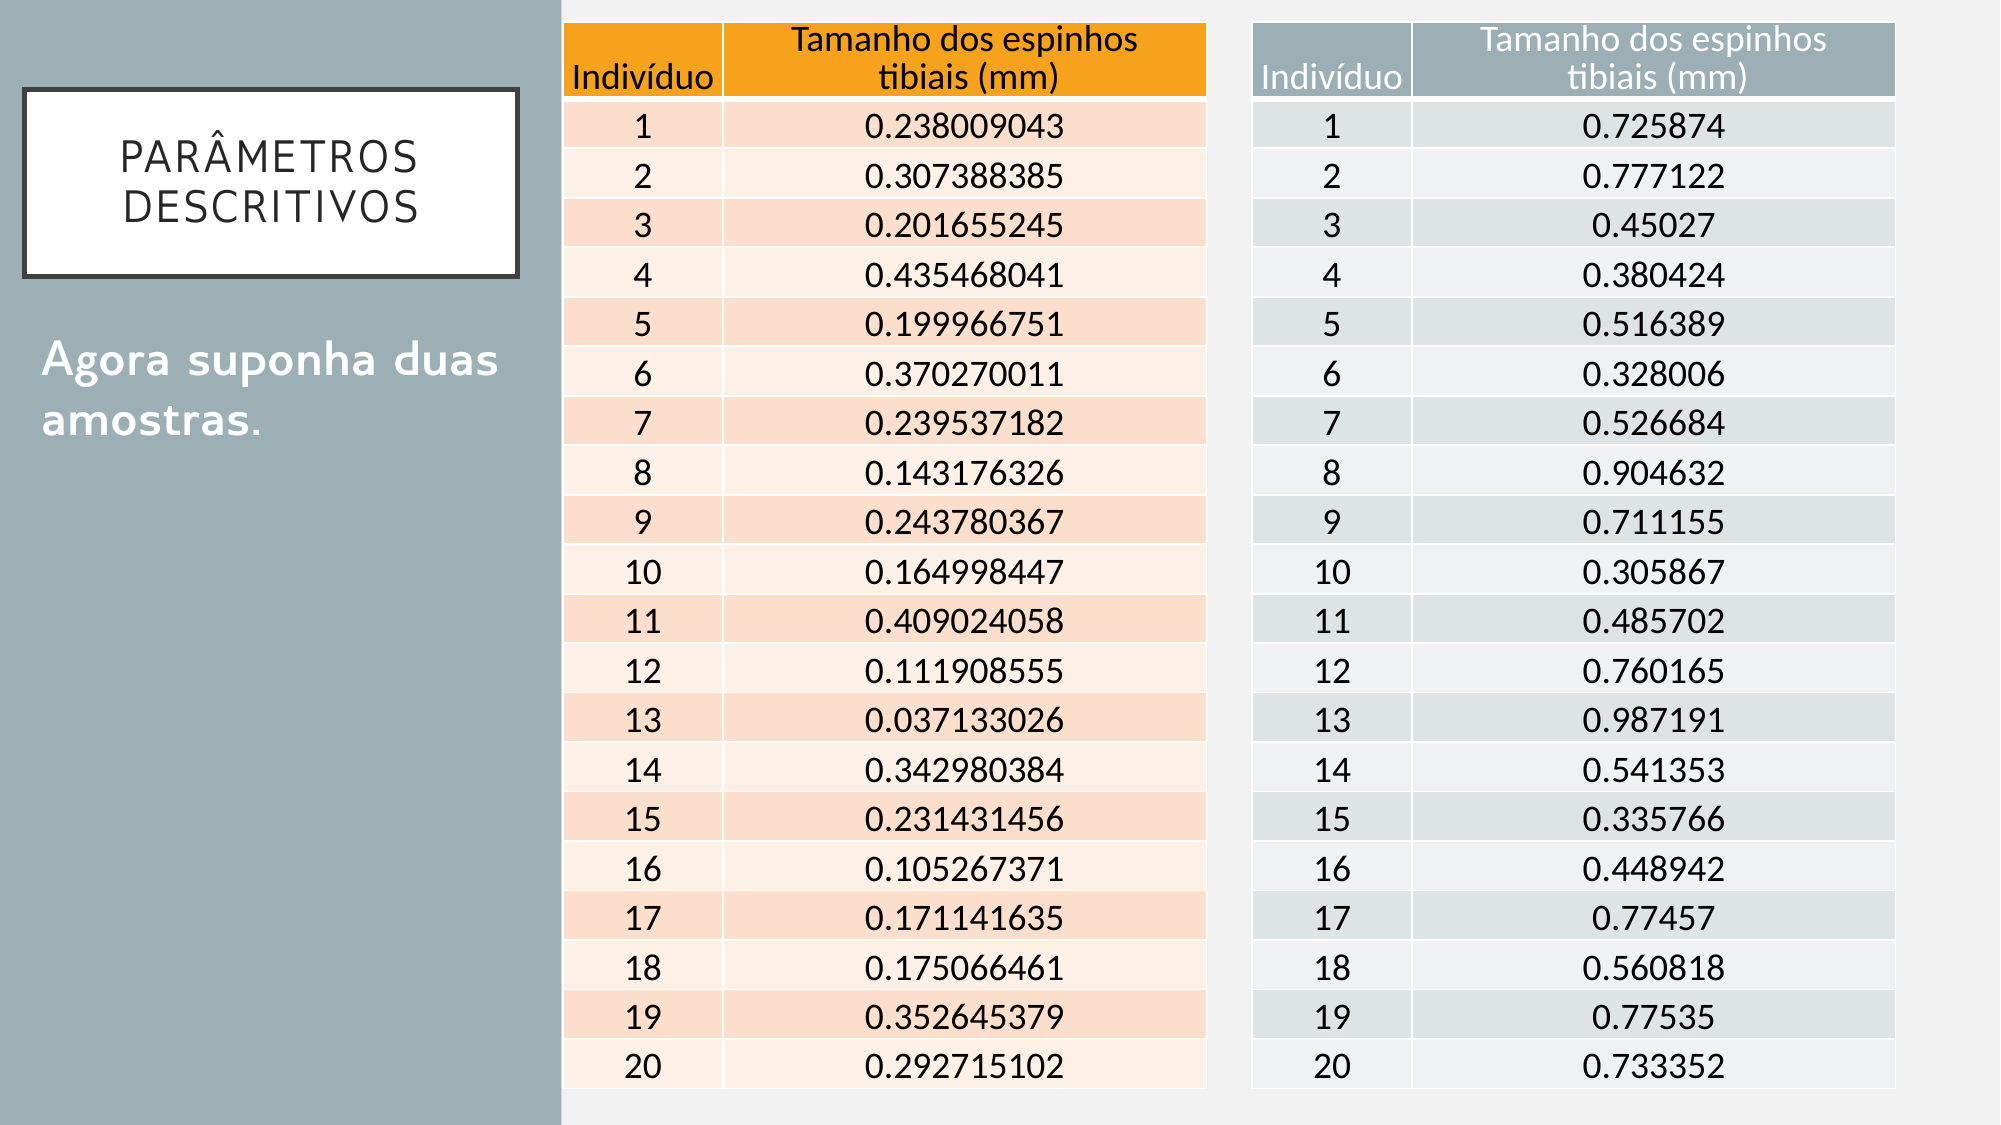

| Indivíduo | Tamanho dos espinhos tibiais (mm) |
| --- | --- |
| 1 | 0.725874 |
| 2 | 0.777122 |
| 3 | 0.45027 |
| 4 | 0.380424 |
| 5 | 0.516389 |
| 6 | 0.328006 |
| 7 | 0.526684 |
| 8 | 0.904632 |
| 9 | 0.711155 |
| 10 | 0.305867 |
| 11 | 0.485702 |
| 12 | 0.760165 |
| 13 | 0.987191 |
| 14 | 0.541353 |
| 15 | 0.335766 |
| 16 | 0.448942 |
| 17 | 0.77457 |
| 18 | 0.560818 |
| 19 | 0.77535 |
| 20 | 0.733352 |
| Indivíduo | Tamanho dos espinhos tibiais (mm) |
| --- | --- |
| 1 | 0.238009043 |
| 2 | 0.307388385 |
| 3 | 0.201655245 |
| 4 | 0.435468041 |
| 5 | 0.199966751 |
| 6 | 0.370270011 |
| 7 | 0.239537182 |
| 8 | 0.143176326 |
| 9 | 0.243780367 |
| 10 | 0.164998447 |
| 11 | 0.409024058 |
| 12 | 0.111908555 |
| 13 | 0.037133026 |
| 14 | 0.342980384 |
| 15 | 0.231431456 |
| 16 | 0.105267371 |
| 17 | 0.171141635 |
| 18 | 0.175066461 |
| 19 | 0.352645379 |
| 20 | 0.292715102 |
# Parâmetros descritivos
Agora suponha duas amostras.